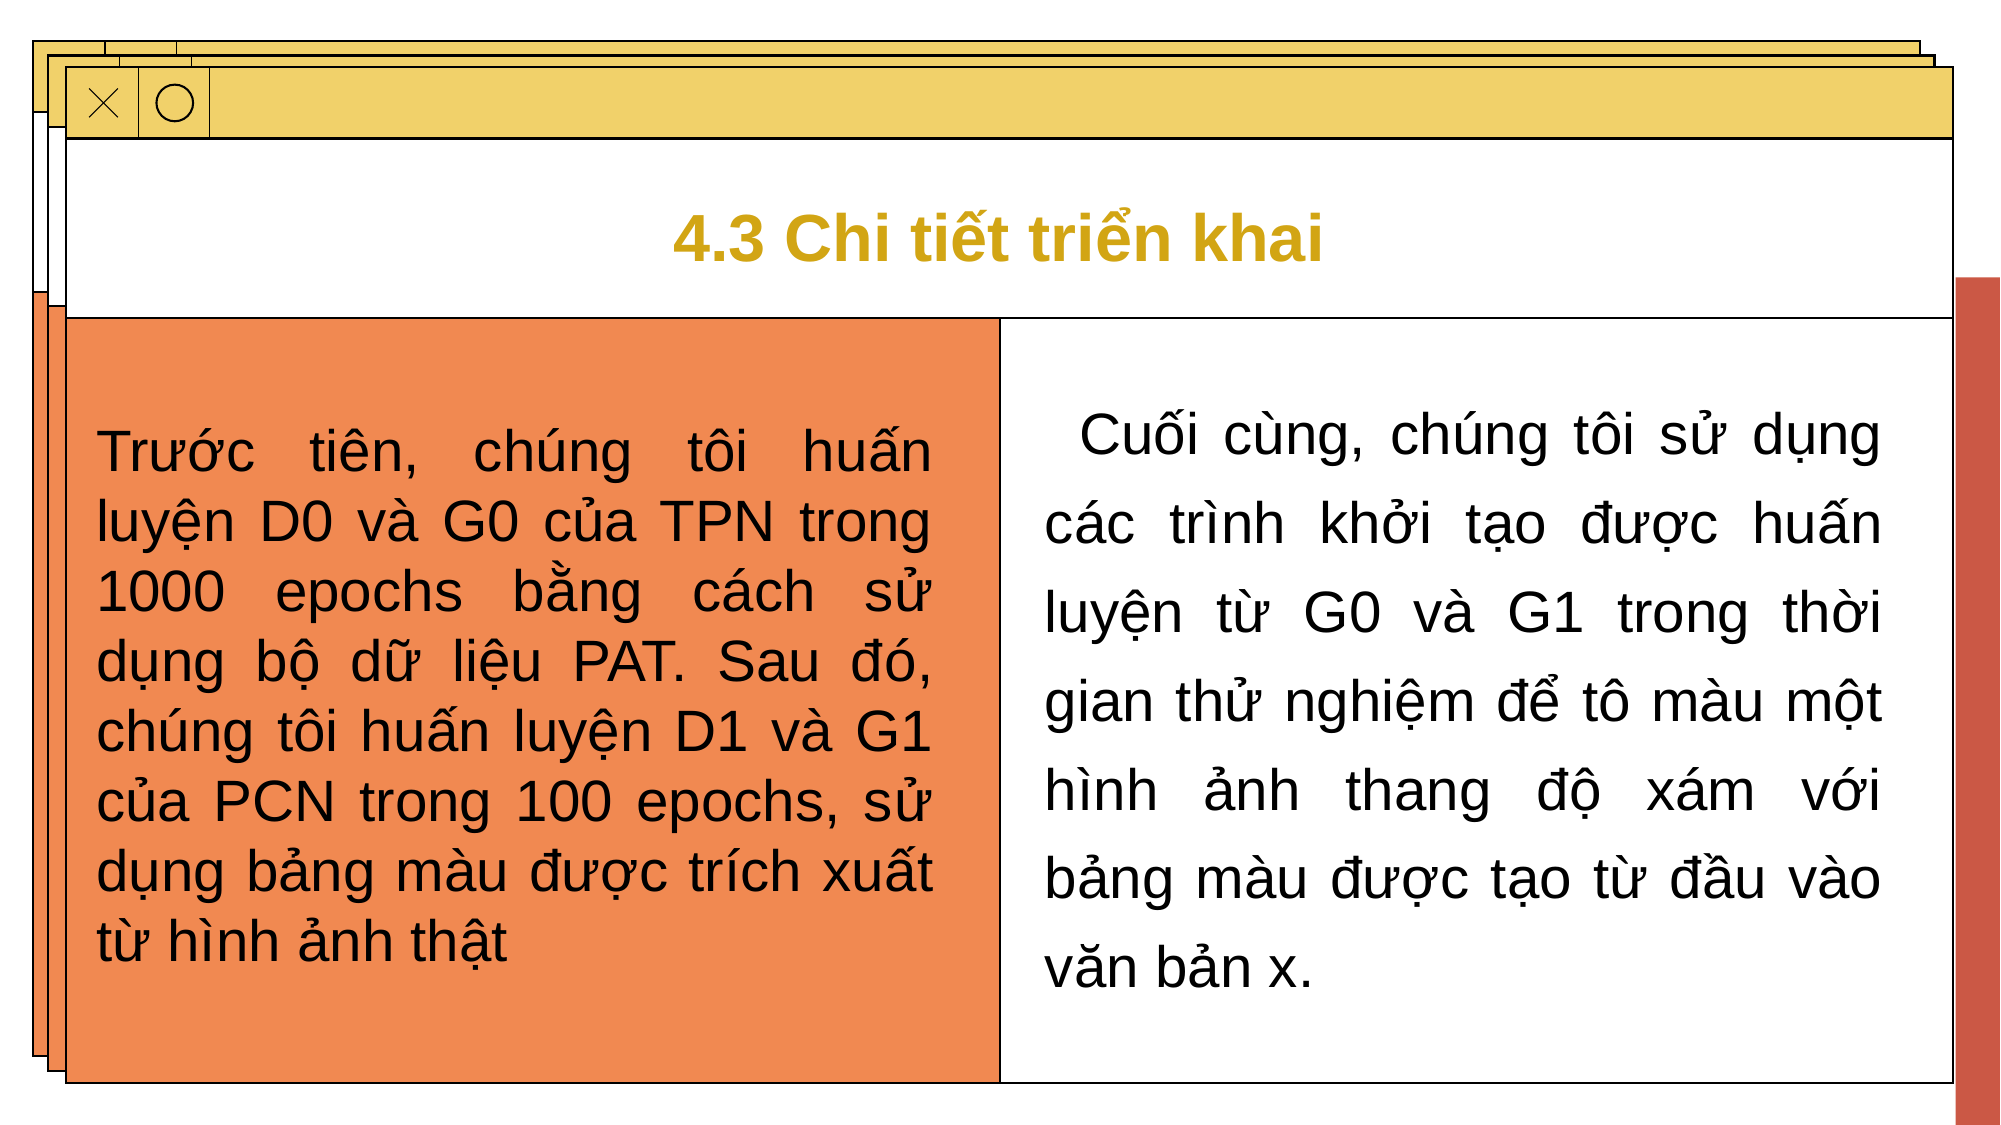

4.3 Chi tiết triển khai

Cuối cùng, chúng tôi sử dụng các trình khởi tạo được huấn luyện từ G0 và G1 trong thời gian thử nghiệm để tô màu một hình ảnh thang độ xám với bảng màu được tạo từ đầu vào văn bản x.
Trước tiên, chúng tôi huấn luyện D0 và G0 của TPN trong 1000 epochs bằng cách sử dụng bộ dữ liệu PAT. Sau đó, chúng tôi huấn luyện D1 và G1 của PCN trong 100 epochs, sử dụng bảng màu được trích xuất từ hình ảnh thật